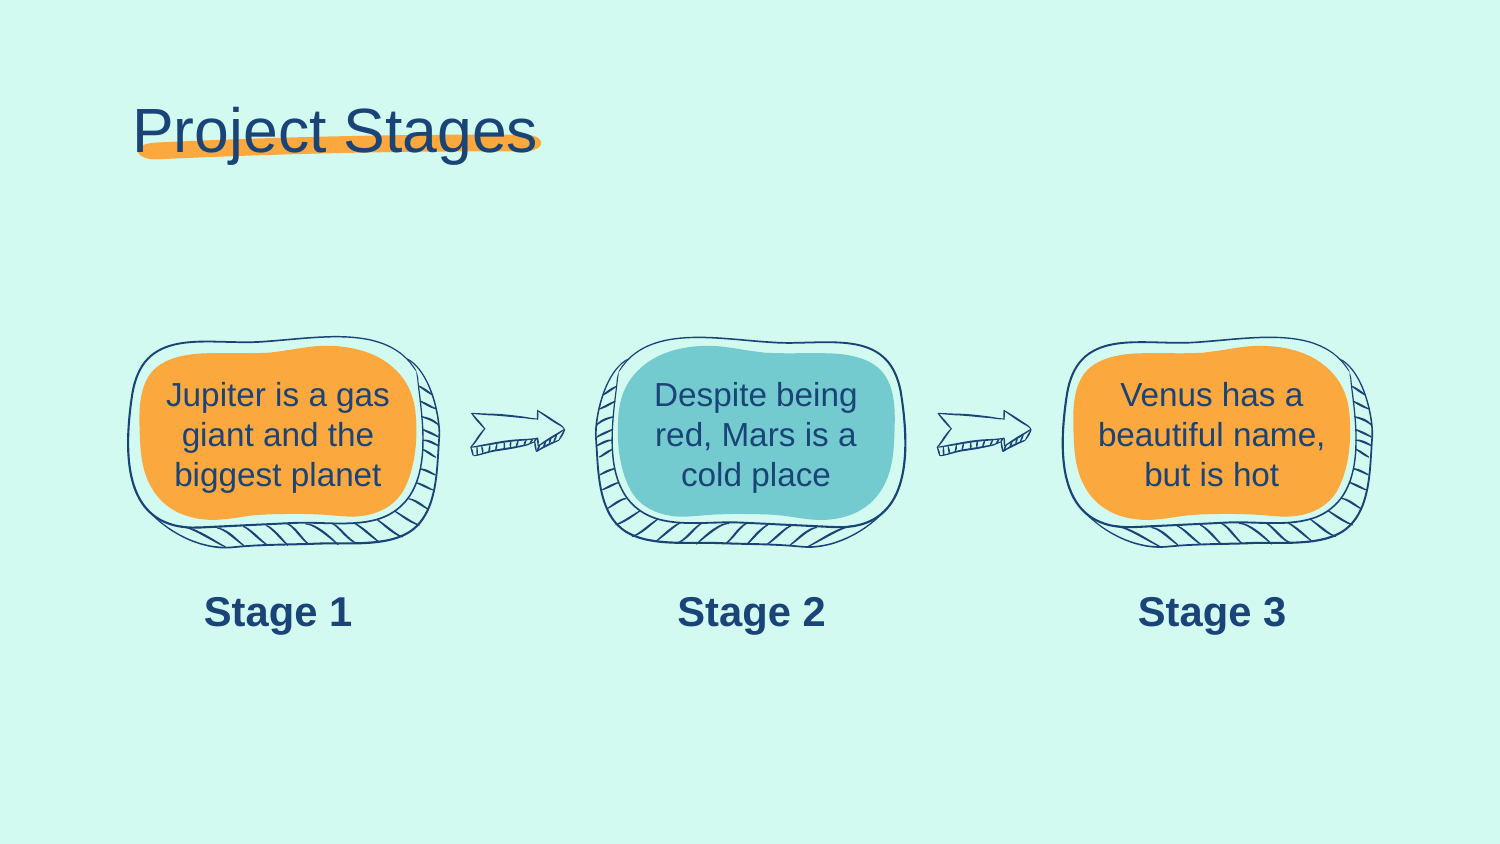

# Project Stages

Jupiter is a gas giant and the biggest planet

Venus has a beautiful name, but is hot

Despite being red, Mars is a cold place

Stage 1
Stage 2
Stage 3